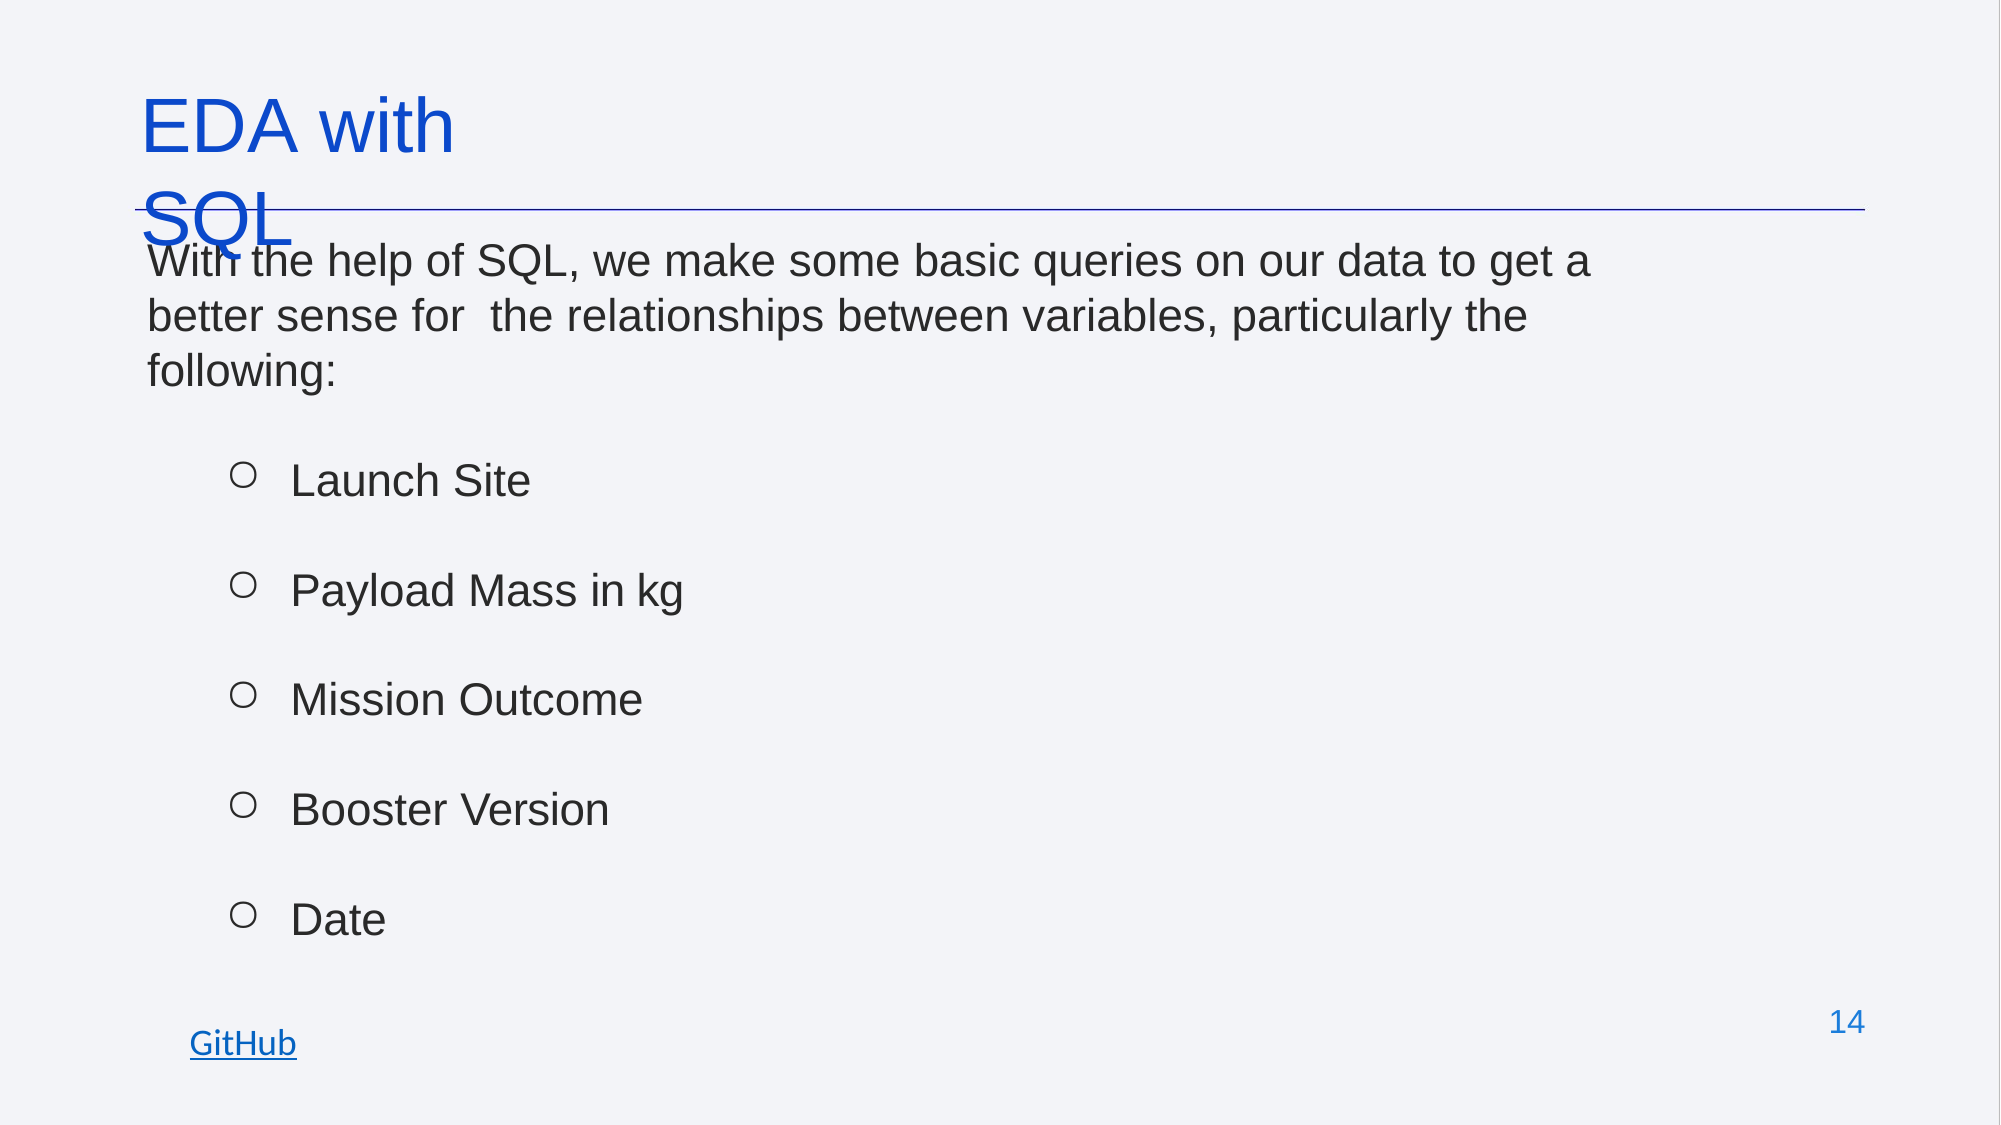

# EDA with SQL
With the help of SQL, we make some basic queries on our data to get a better sense for  the relationships between variables, particularly the following:

Launch Site

Payload Mass in kg

Mission Outcome

Booster Version

Date
14
GitHub